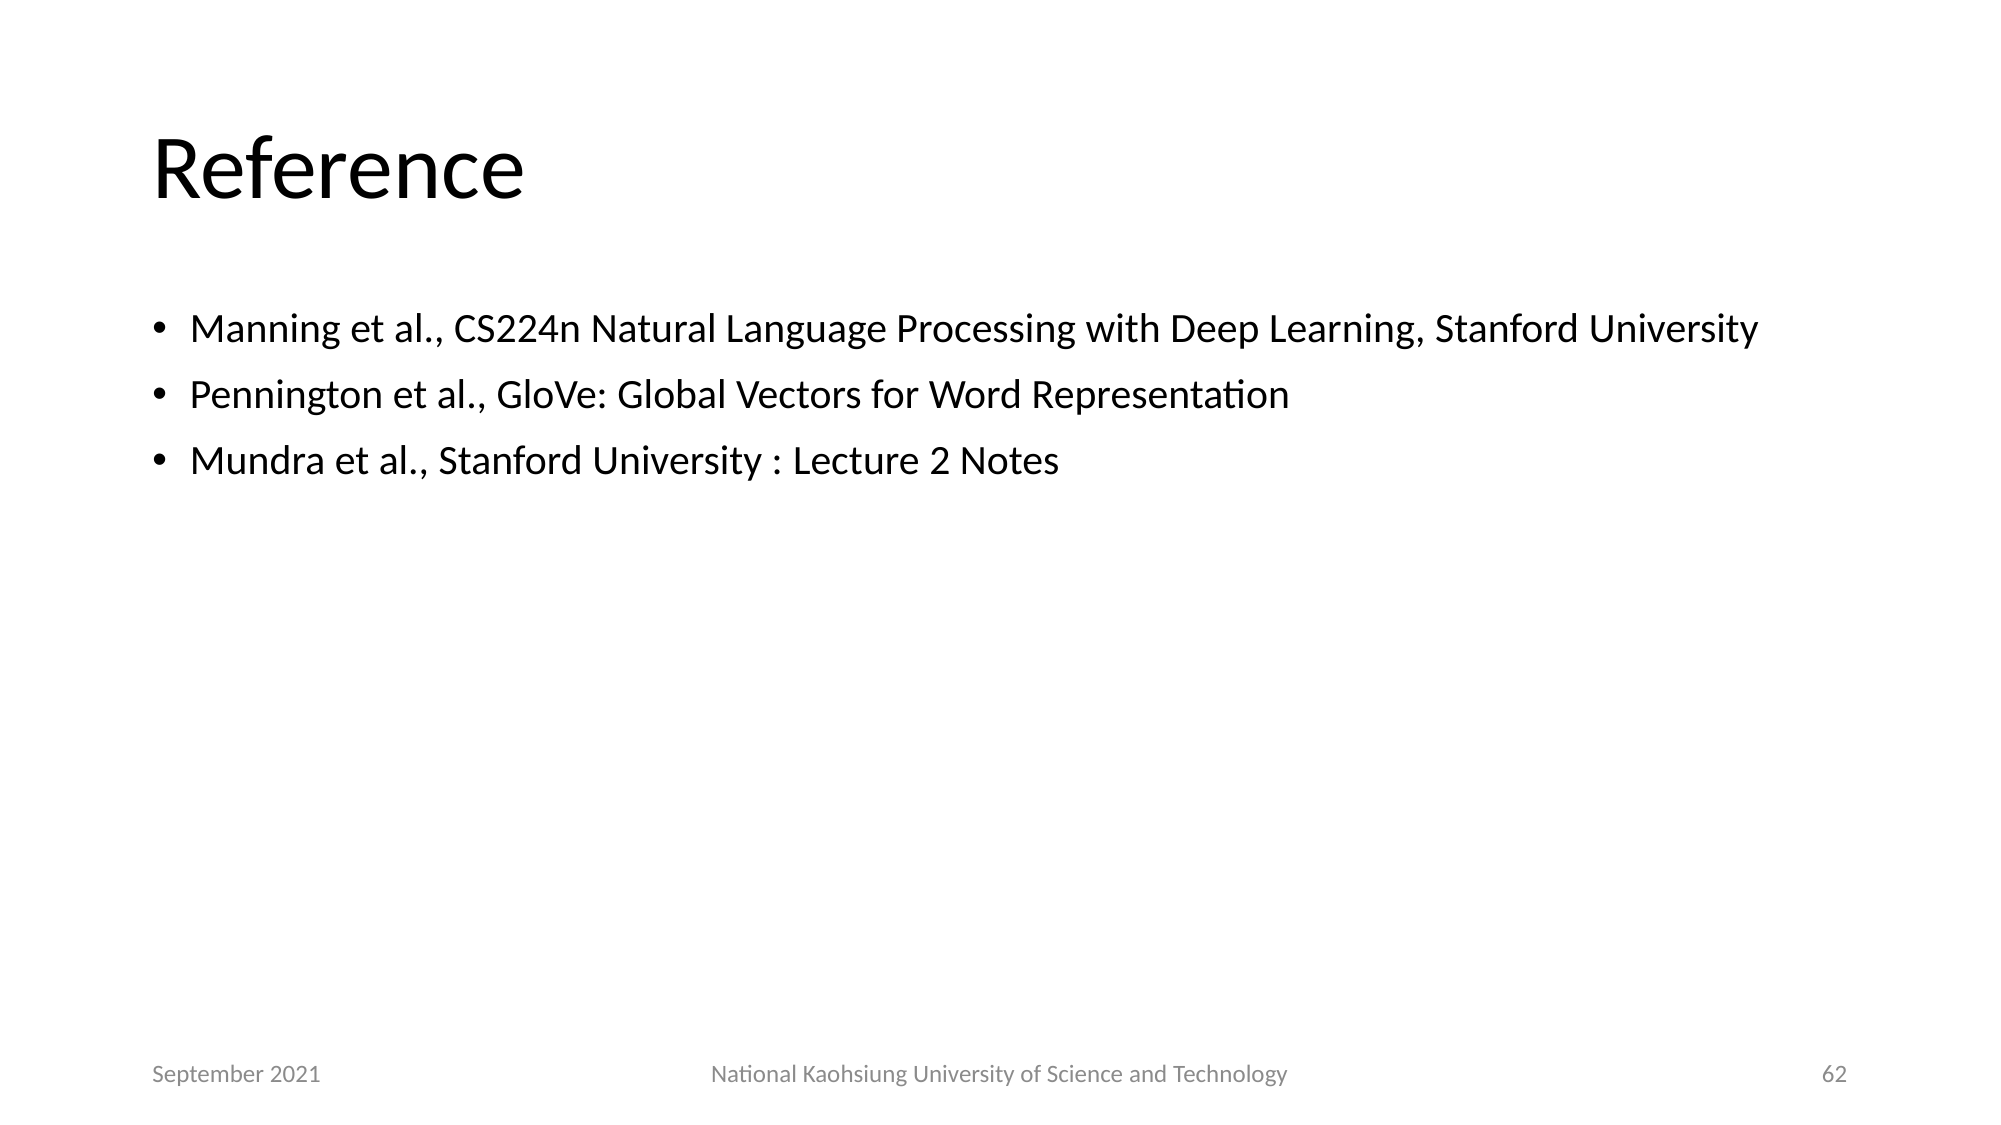

# Reference
Manning et al., CS224n Natural Language Processing with Deep Learning, Stanford University
Pennington et al., GloVe: Global Vectors for Word Representation
Mundra et al., Stanford University : Lecture 2 Notes

September 2021
National Kaohsiung University of Science and Technology
62